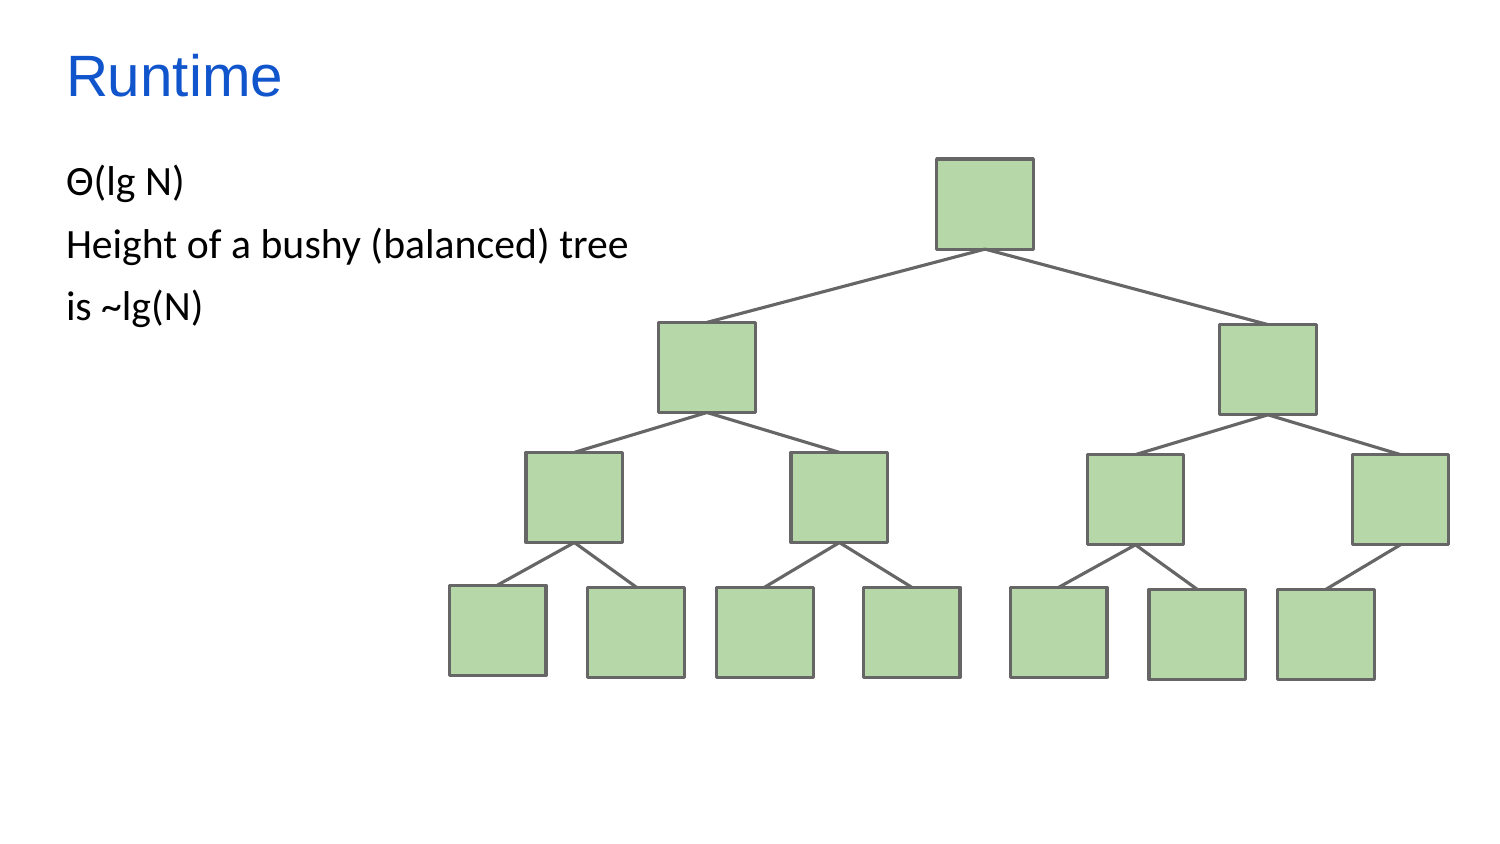

# Runtime
Θ(lg N)
Height of a bushy (balanced) tree
is ~lg(N)